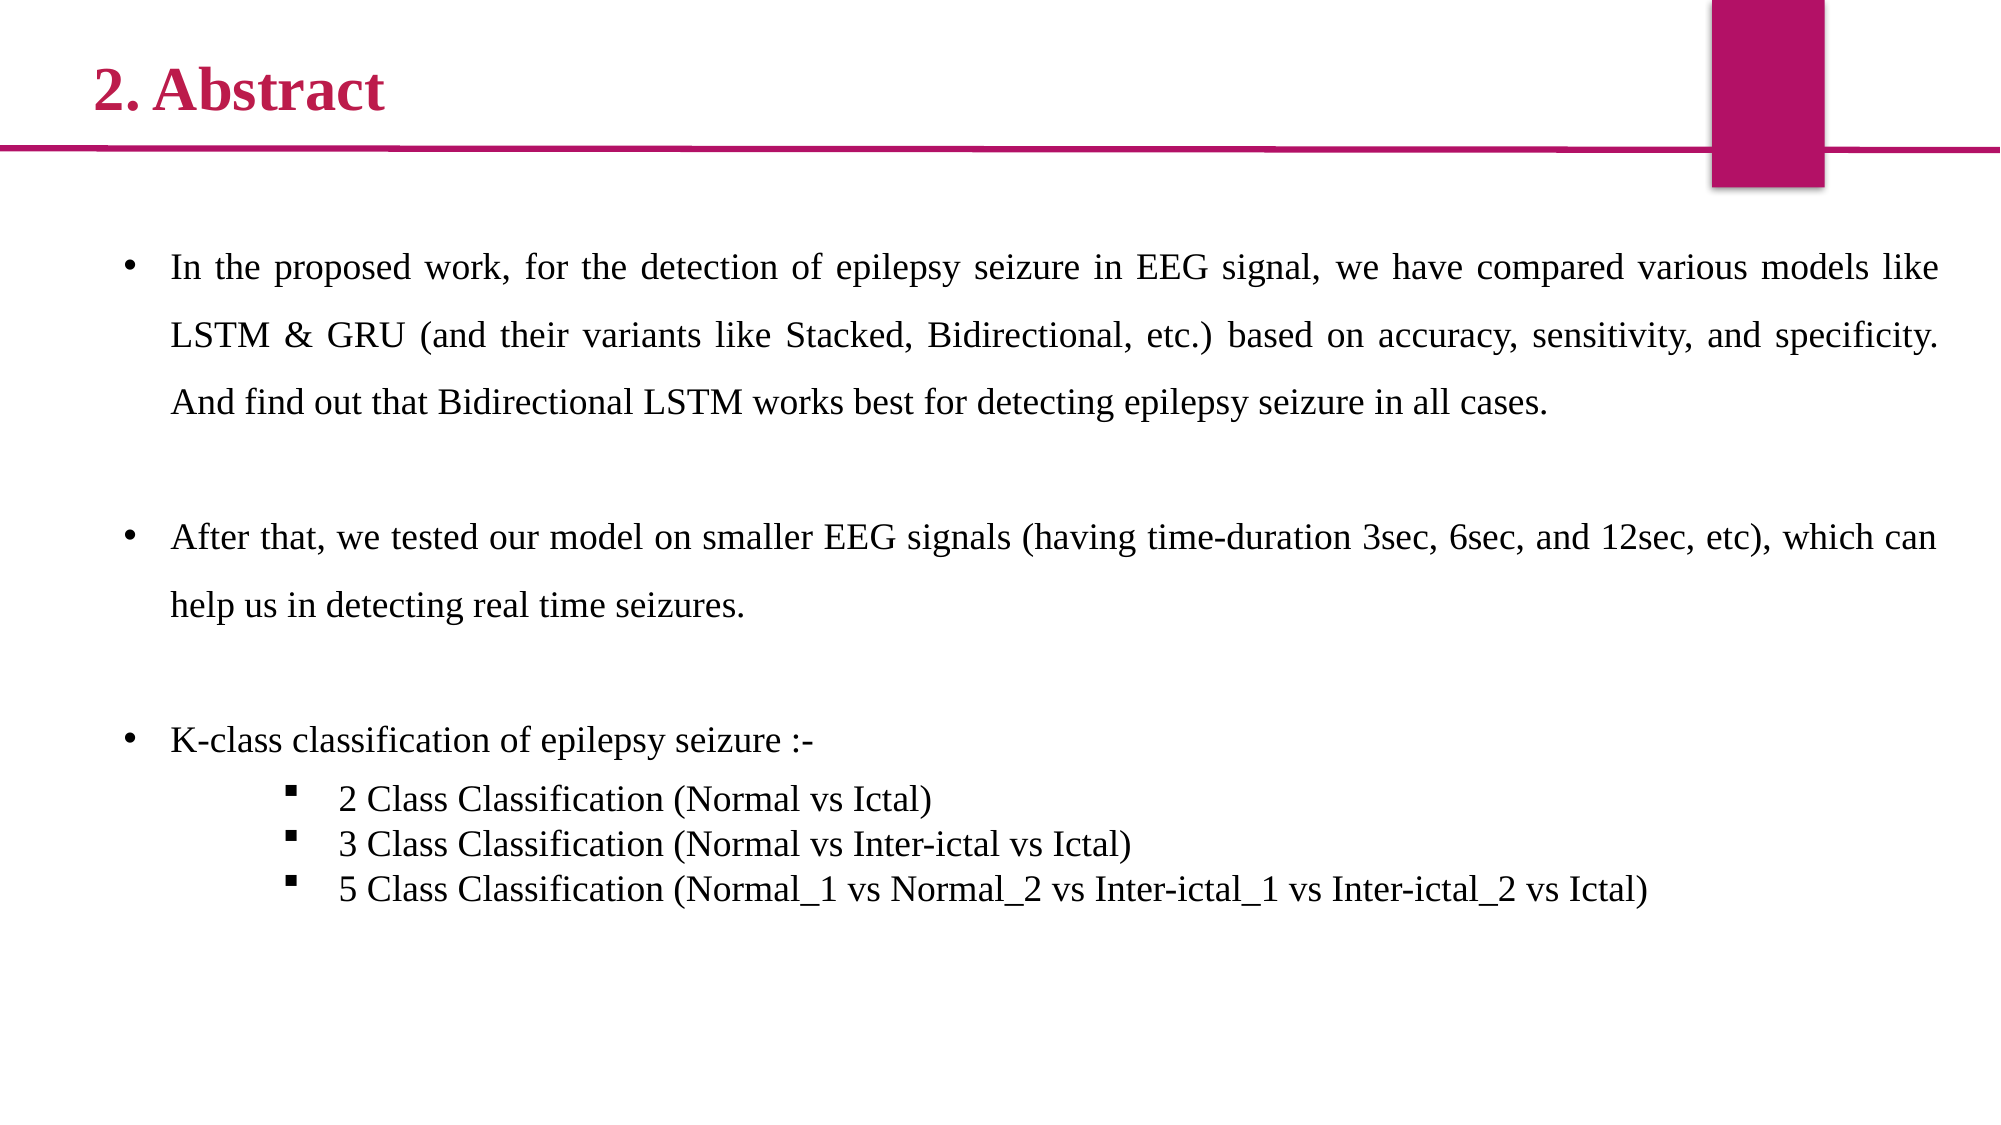

2. Abstract
In the proposed work, for the detection of epilepsy seizure in EEG signal, we have compared various models like LSTM & GRU (and their variants like Stacked, Bidirectional, etc.) based on accuracy, sensitivity, and specificity. And find out that Bidirectional LSTM works best for detecting epilepsy seizure in all cases.

After that, we tested our model on smaller EEG signals (having time-duration 3sec, 6sec, and 12sec, etc), which can help us in detecting real time seizures.

K-class classification of epilepsy seizure :-

2 Class Classification (Normal vs Ictal)
3 Class Classification (Normal vs Inter-ictal vs Ictal)
5 Class Classification (Normal_1 vs Normal_2 vs Inter-ictal_1 vs Inter-ictal_2 vs Ictal)